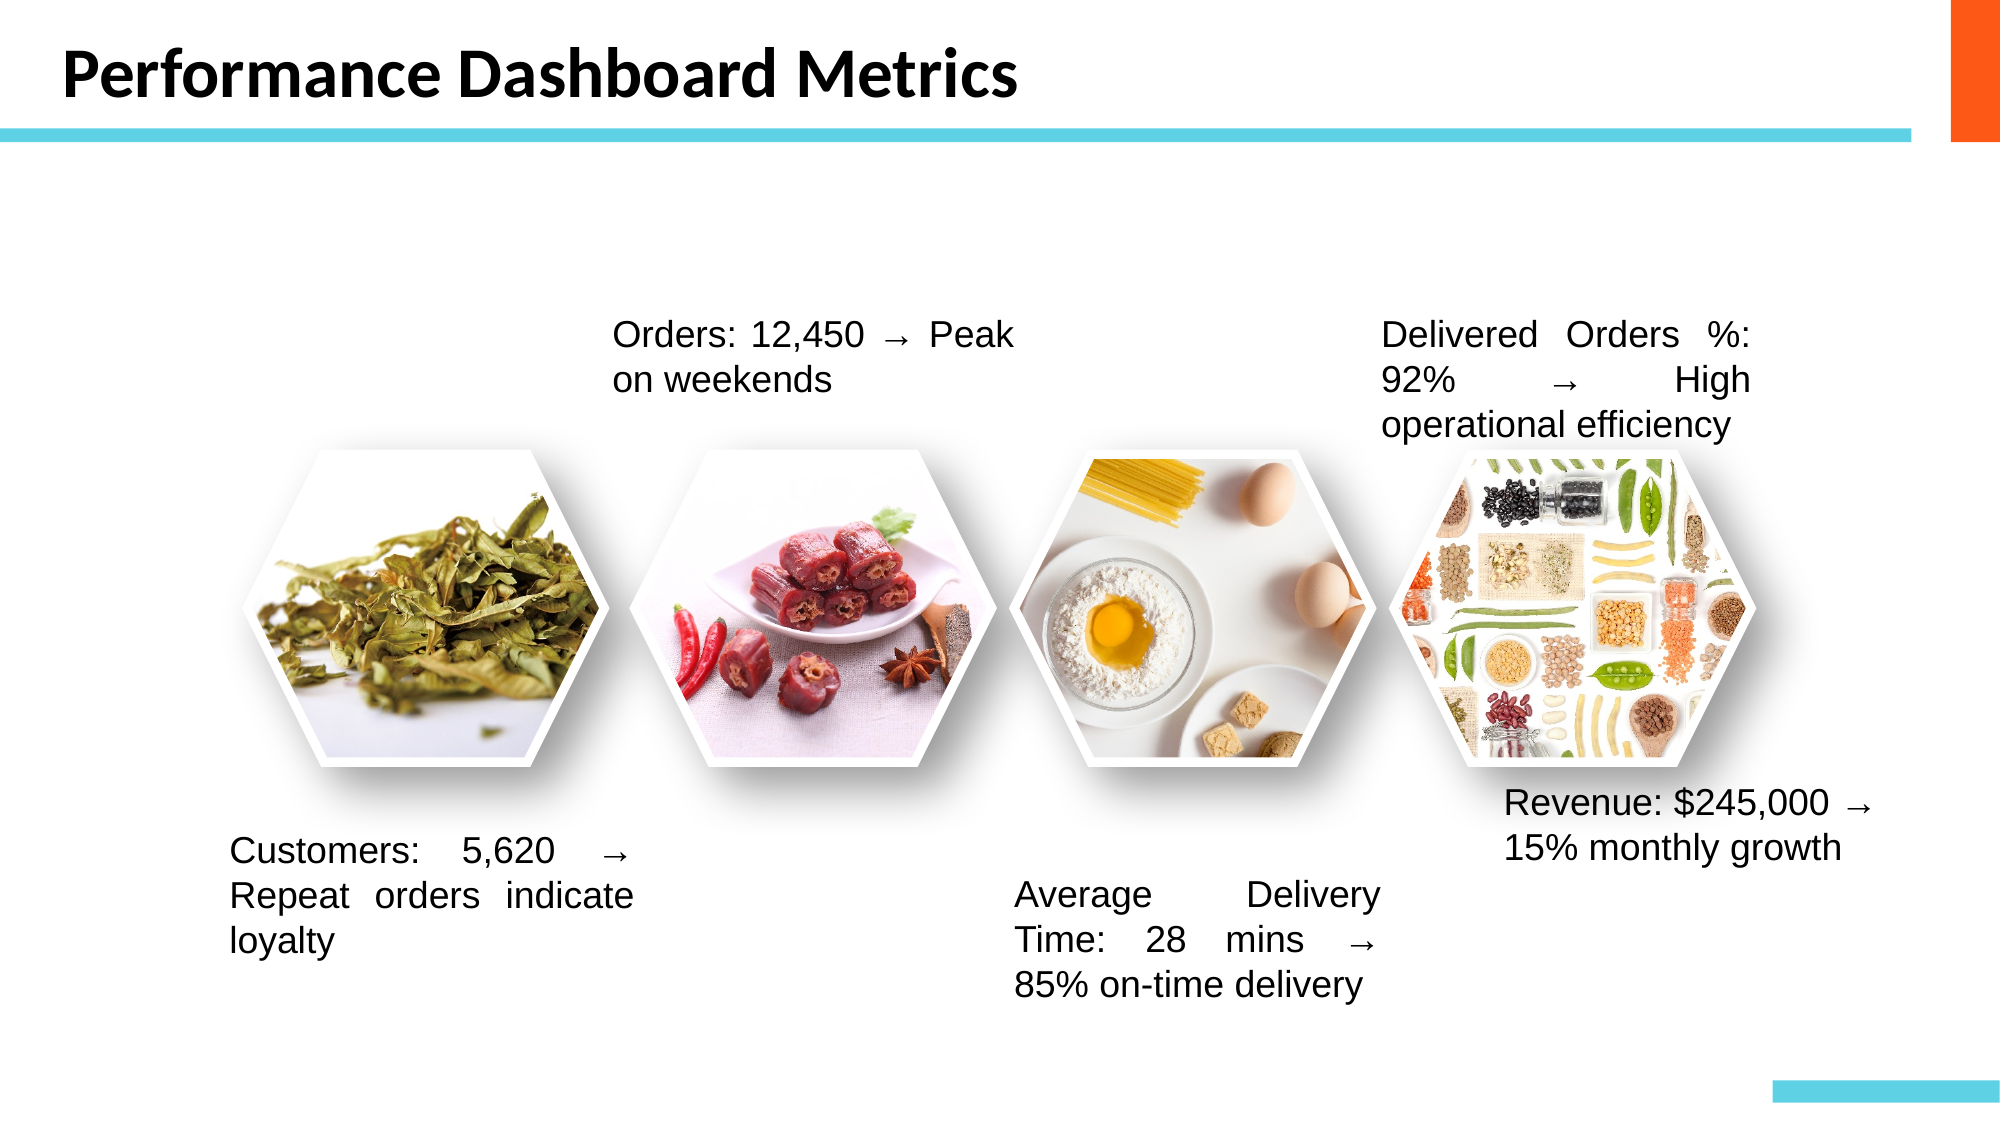

Performance Dashboard Metrics

Orders: 12,450 → Peak on weekends
Delivered Orders %: 92% → High operational efficiency

Revenue: $245,000 → 15% monthly growth
Customers: 5,620 → Repeat orders indicate loyalty
Average Delivery Time: 28 mins → 85% on-time delivery